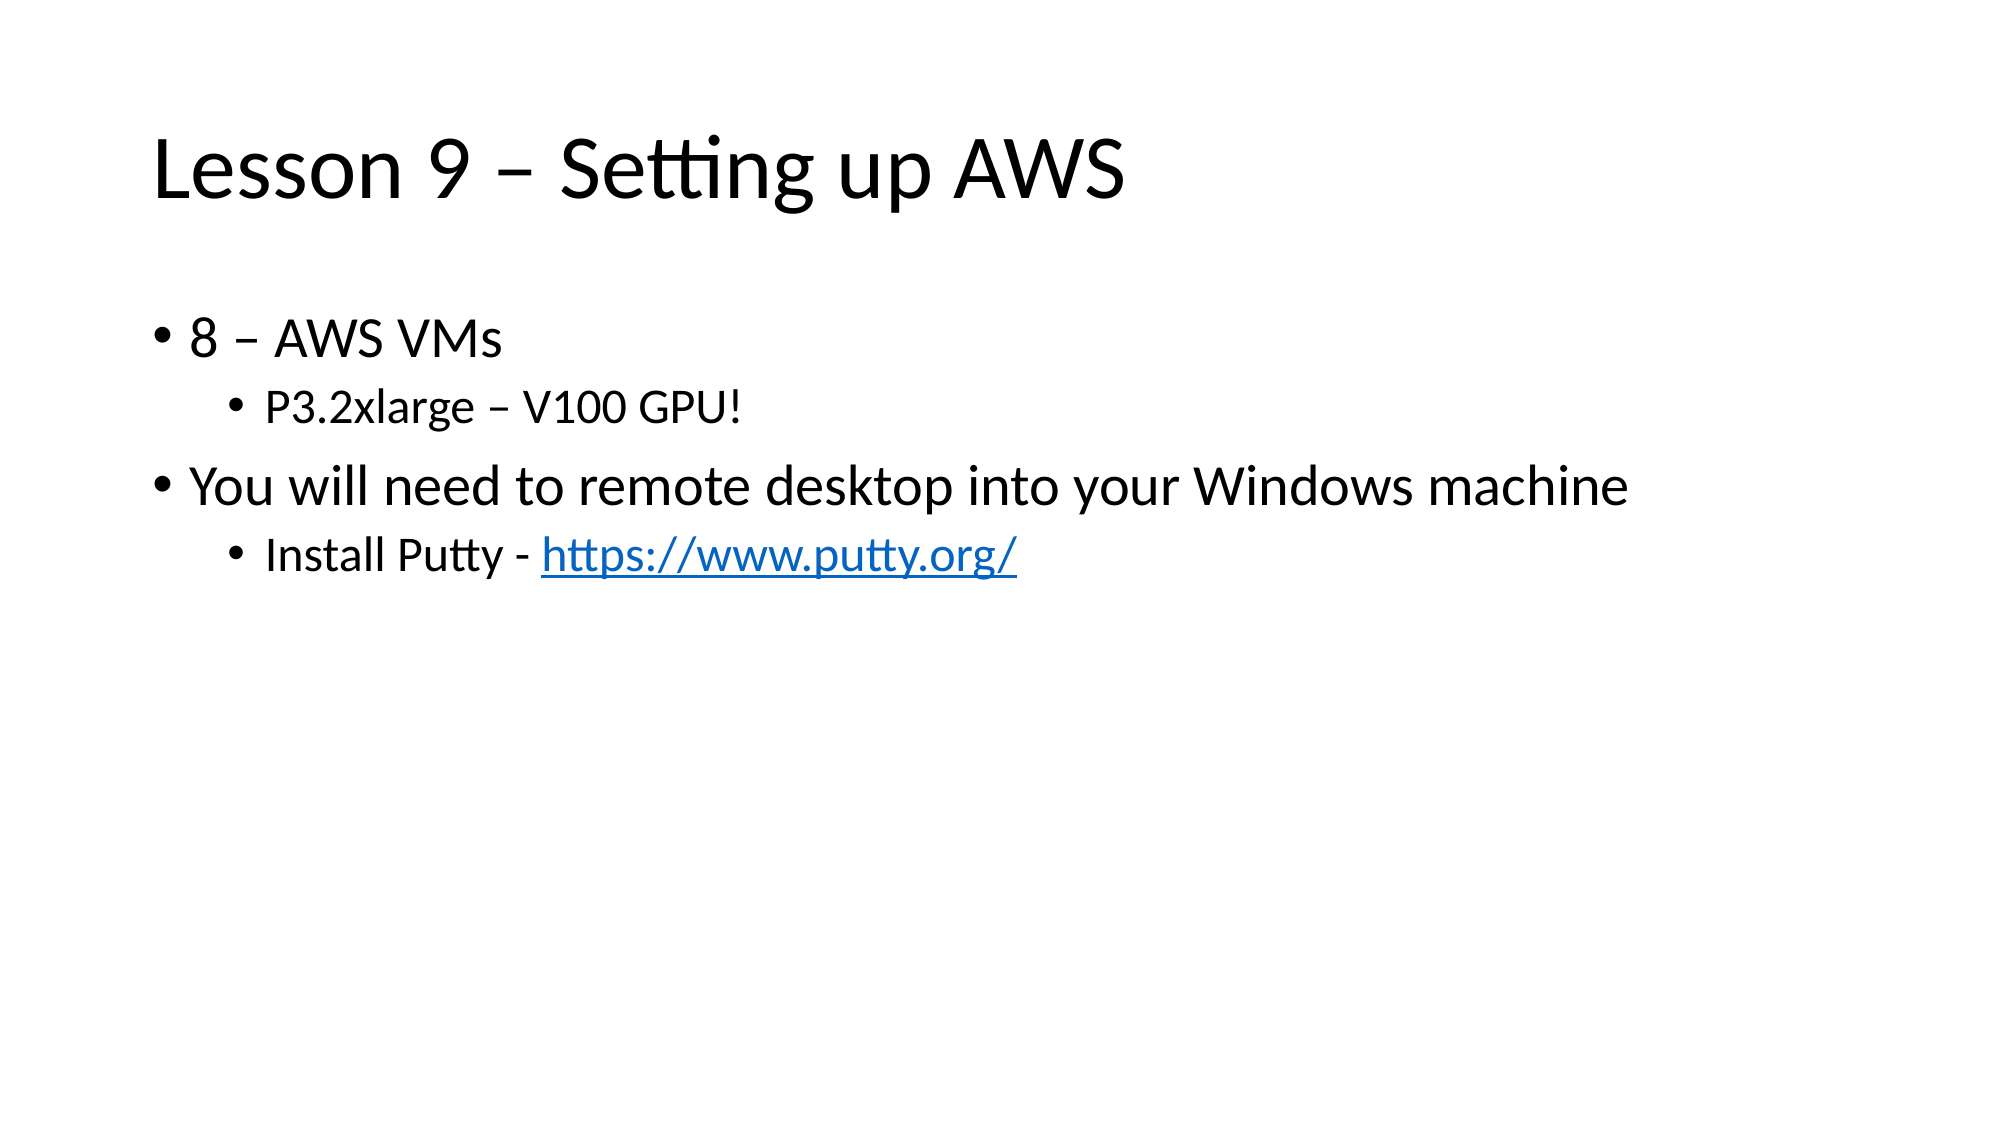

# Lesson 9 – Setting up AWS
8 – AWS VMs
P3.2xlarge – V100 GPU!
You will need to remote desktop into your Windows machine
Install Putty - https://www.putty.org/